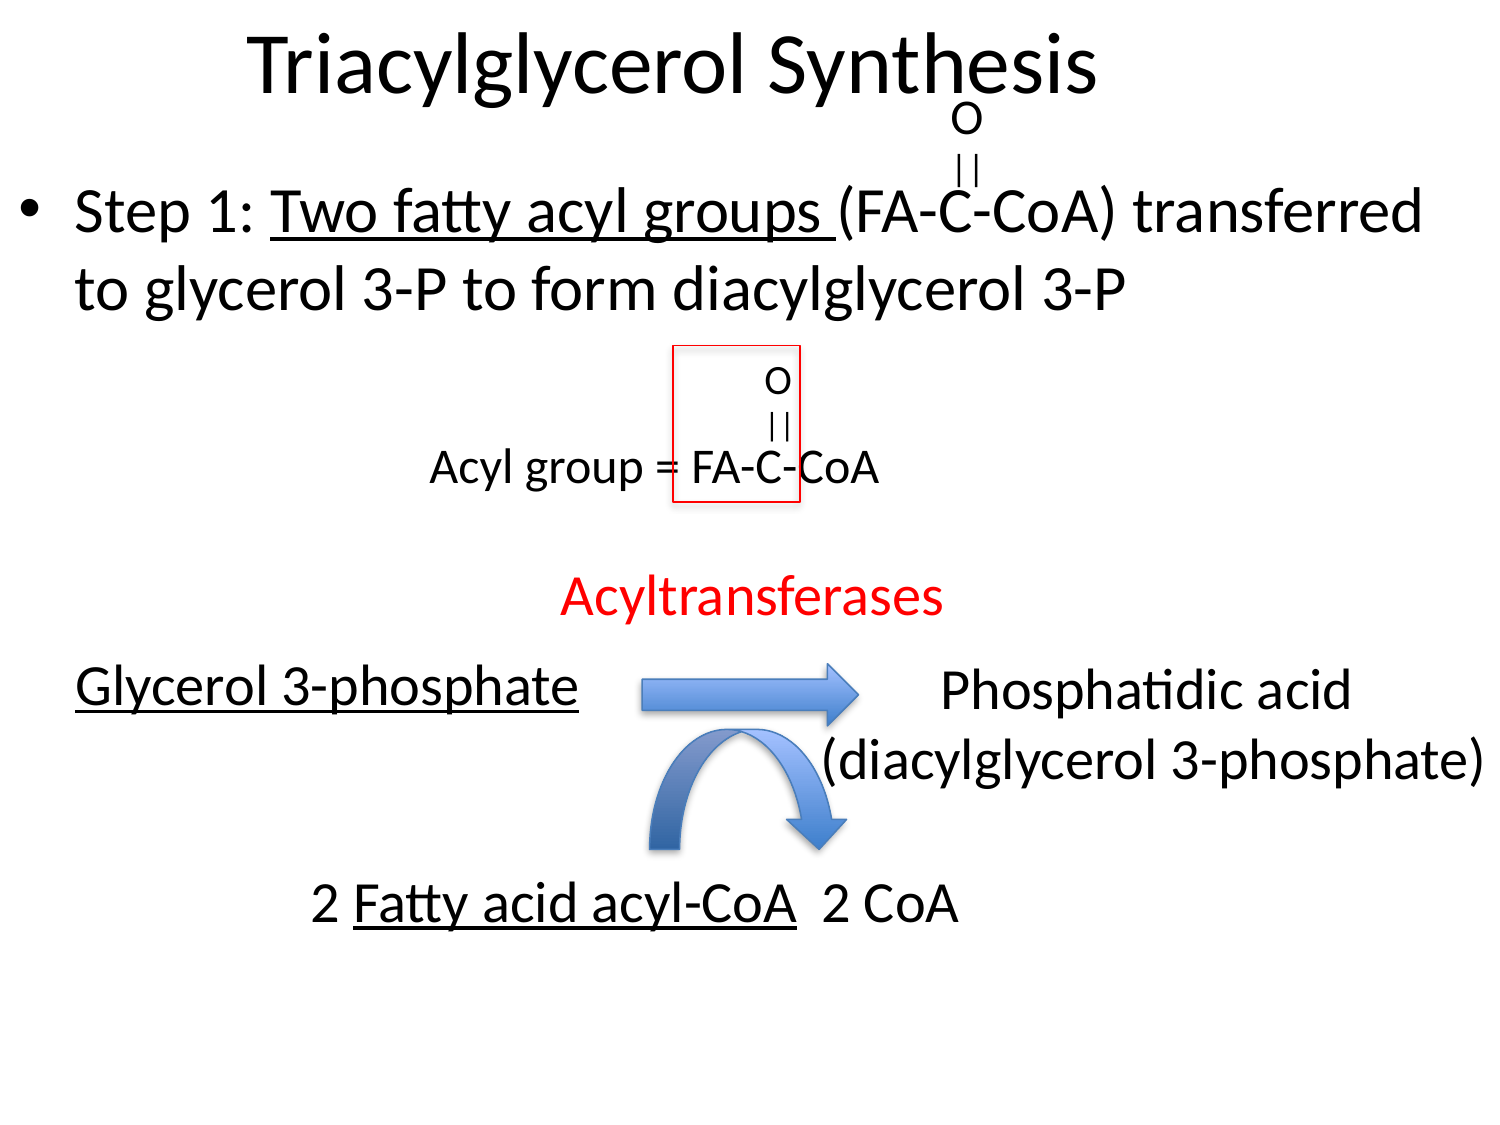

# Triacylglycerol Synthesis

Step 1: Two fatty acyl groups (FA-C-CoA) transferred to glycerol 3-P to form diacylglycerol 3-P

O
||

O
||

Acyl group = FA-C-CoA
Acyltransferases
Glycerol 3-phosphate
Phosphatidic acid
(diacylglycerol 3-phosphate)

2 Fatty acid acyl-CoA
2 CoA